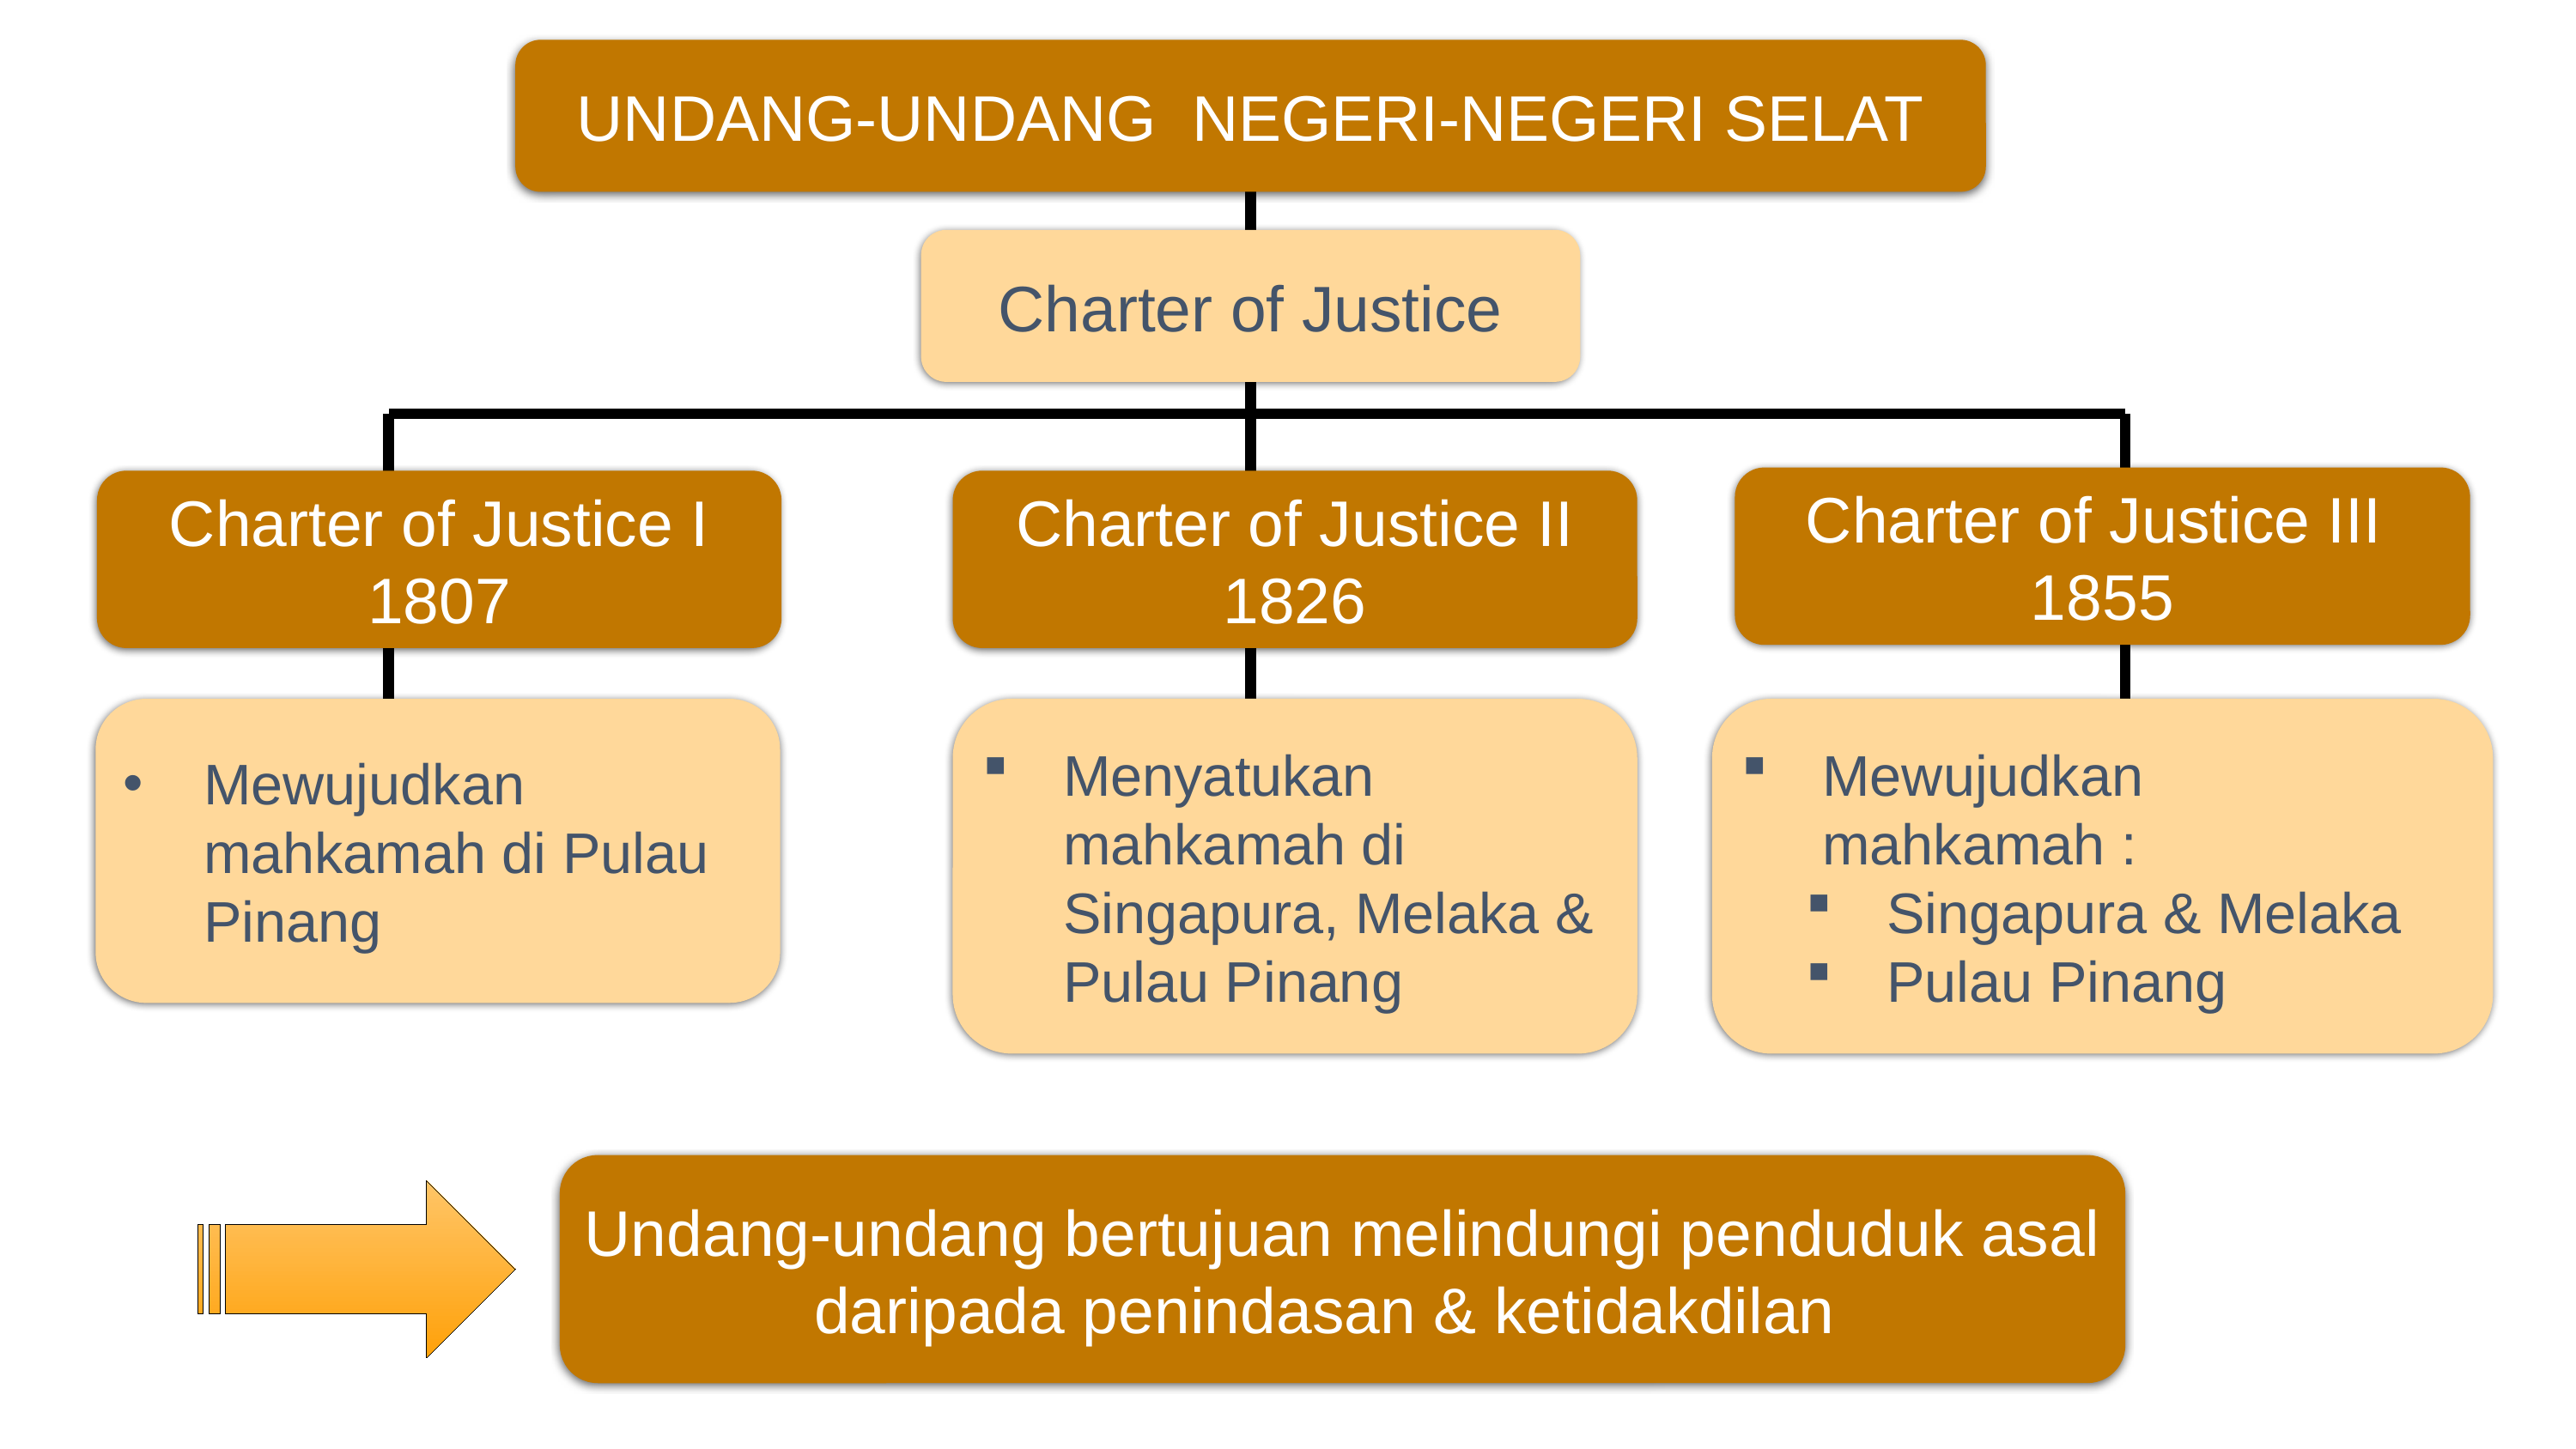

UNDANG-UNDANG  NEGERI-NEGERI SELAT
Charter of Justice
Charter of Justice III  1855
Charter of Justice I
1807
Charter of Justice II
1826
Mewujudkan mahkamah :
Singapura & Melaka
Pulau Pinang
Menyatukan mahkamah di Singapura, Melaka & Pulau Pinang
Mewujudkan mahkamah di Pulau Pinang
Undang-undang bertujuan melindungi penduduk asal daripada penindasan & ketidakdilan